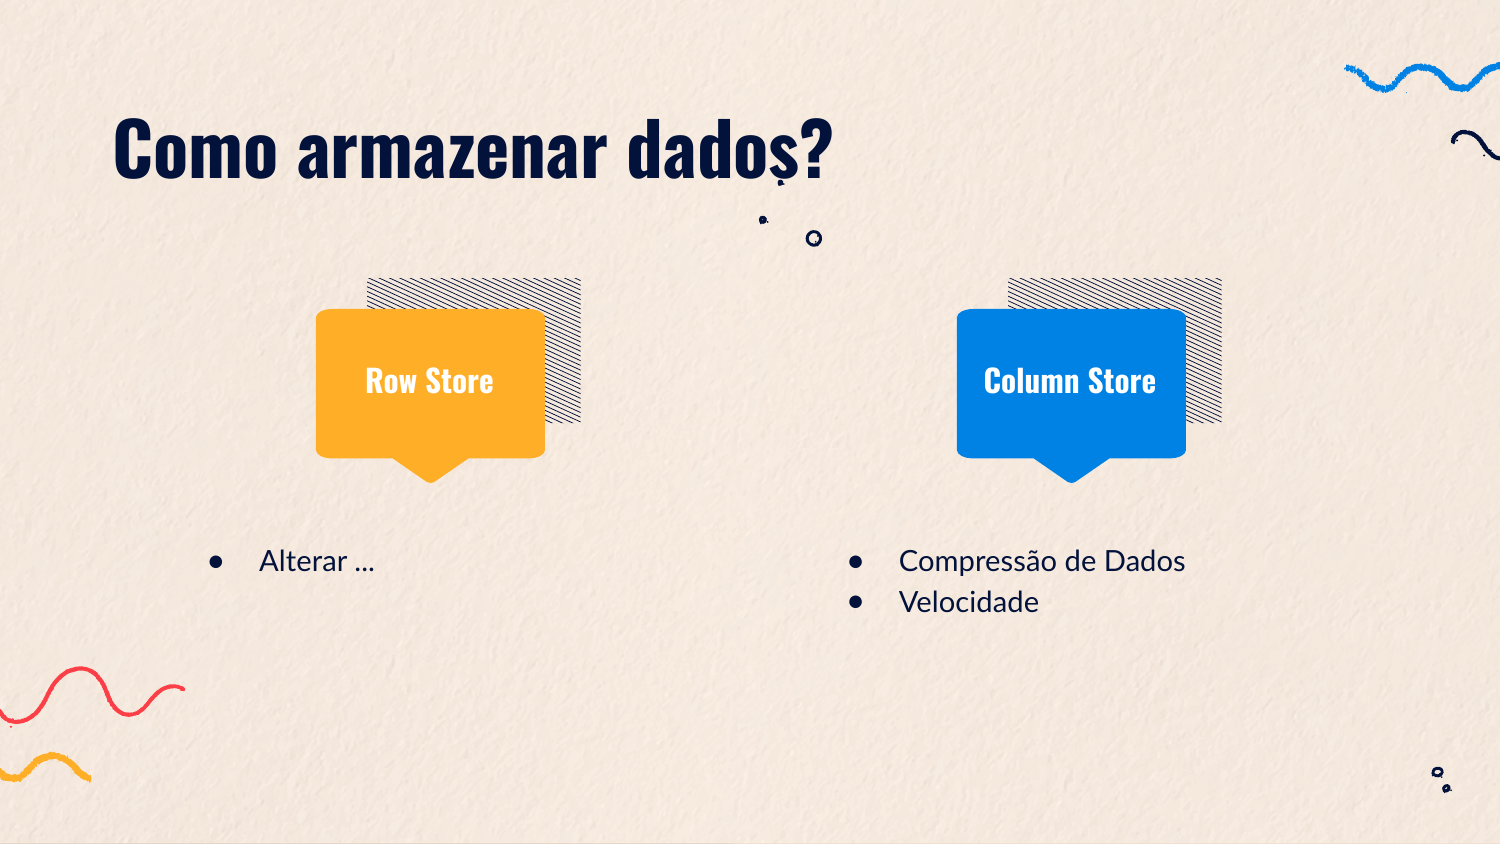

Como armazenar dados?

# Row Store
Column Store
Alterar ...
Compressão de Dados
Velocidade